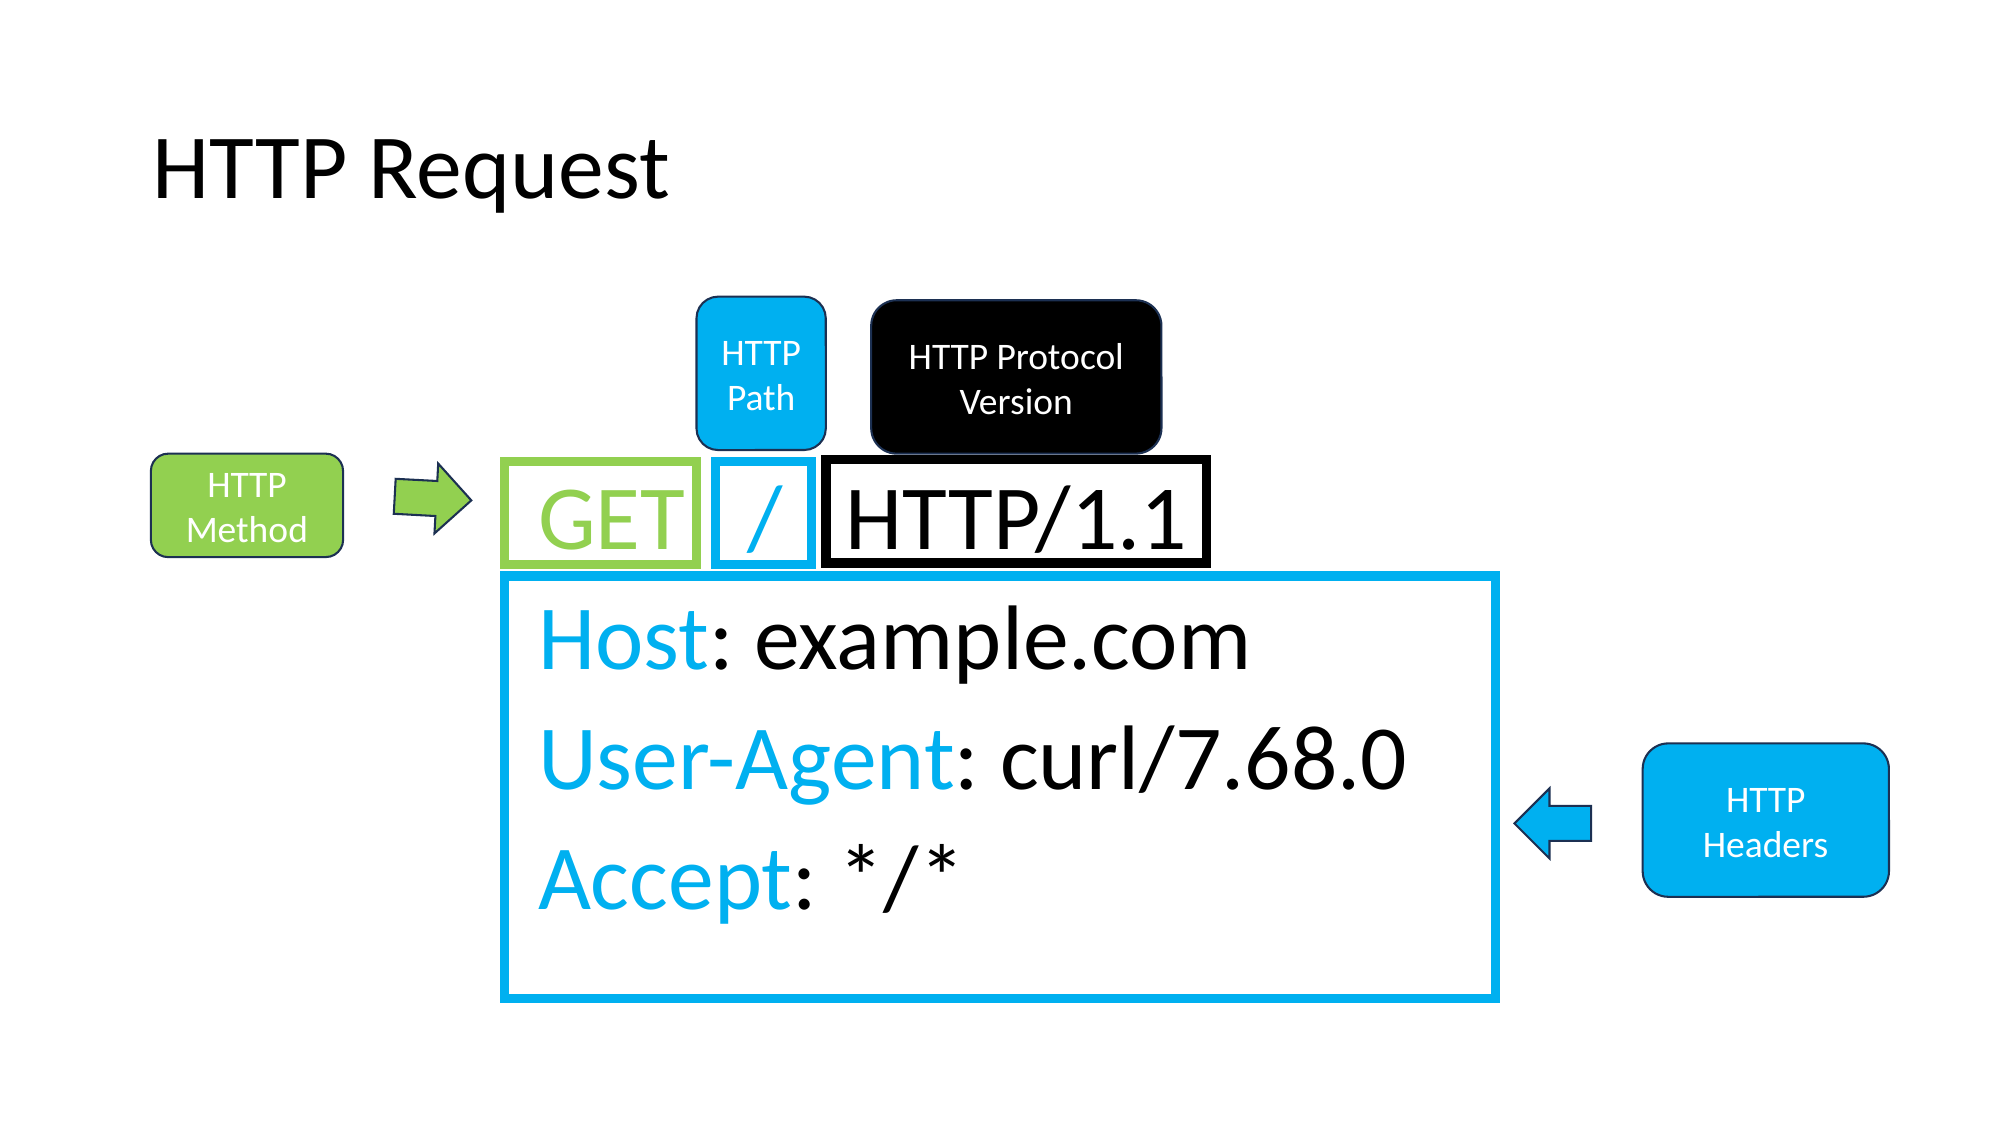

# HTTP Request
HTTP Path
HTTP Protocol Version
HTTP Method

GET   /   HTTP/1.1
Host: example.com
User-Agent: curl/7.68.0
Accept: */*

HTTP Headers